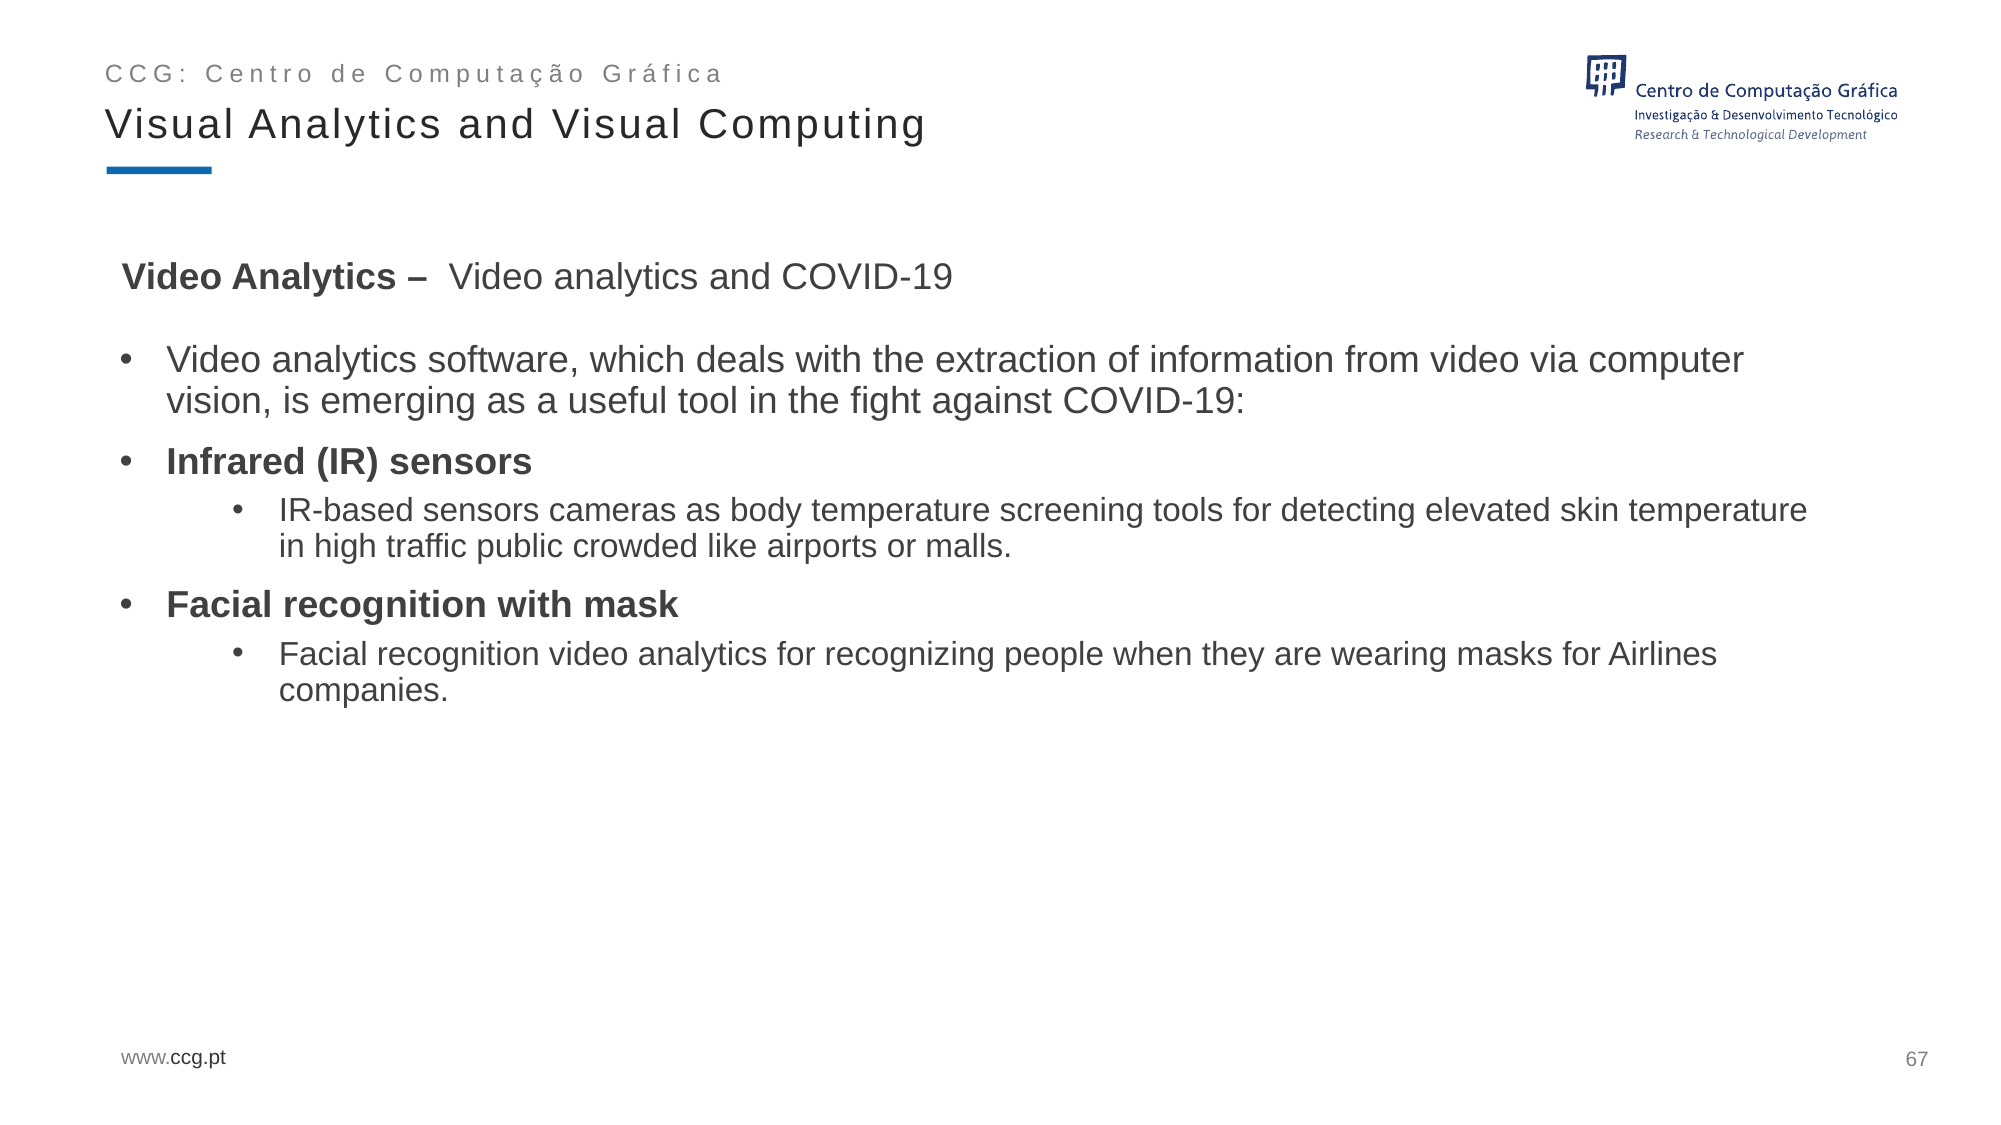

Visual Analytics and Visual Computing

# Video Analytics –  Video analytics and COVID-19
Video analytics software, which deals with the extraction of information from video via computer vision, is emerging as a useful tool in the fight against COVID-19:
Infrared (IR) sensors
IR-based sensors cameras as body temperature screening tools for detecting elevated skin temperature in high traffic public crowded like airports or malls.
Facial recognition with mask
Facial recognition video analytics for recognizing people when they are wearing masks for Airlines companies.

67